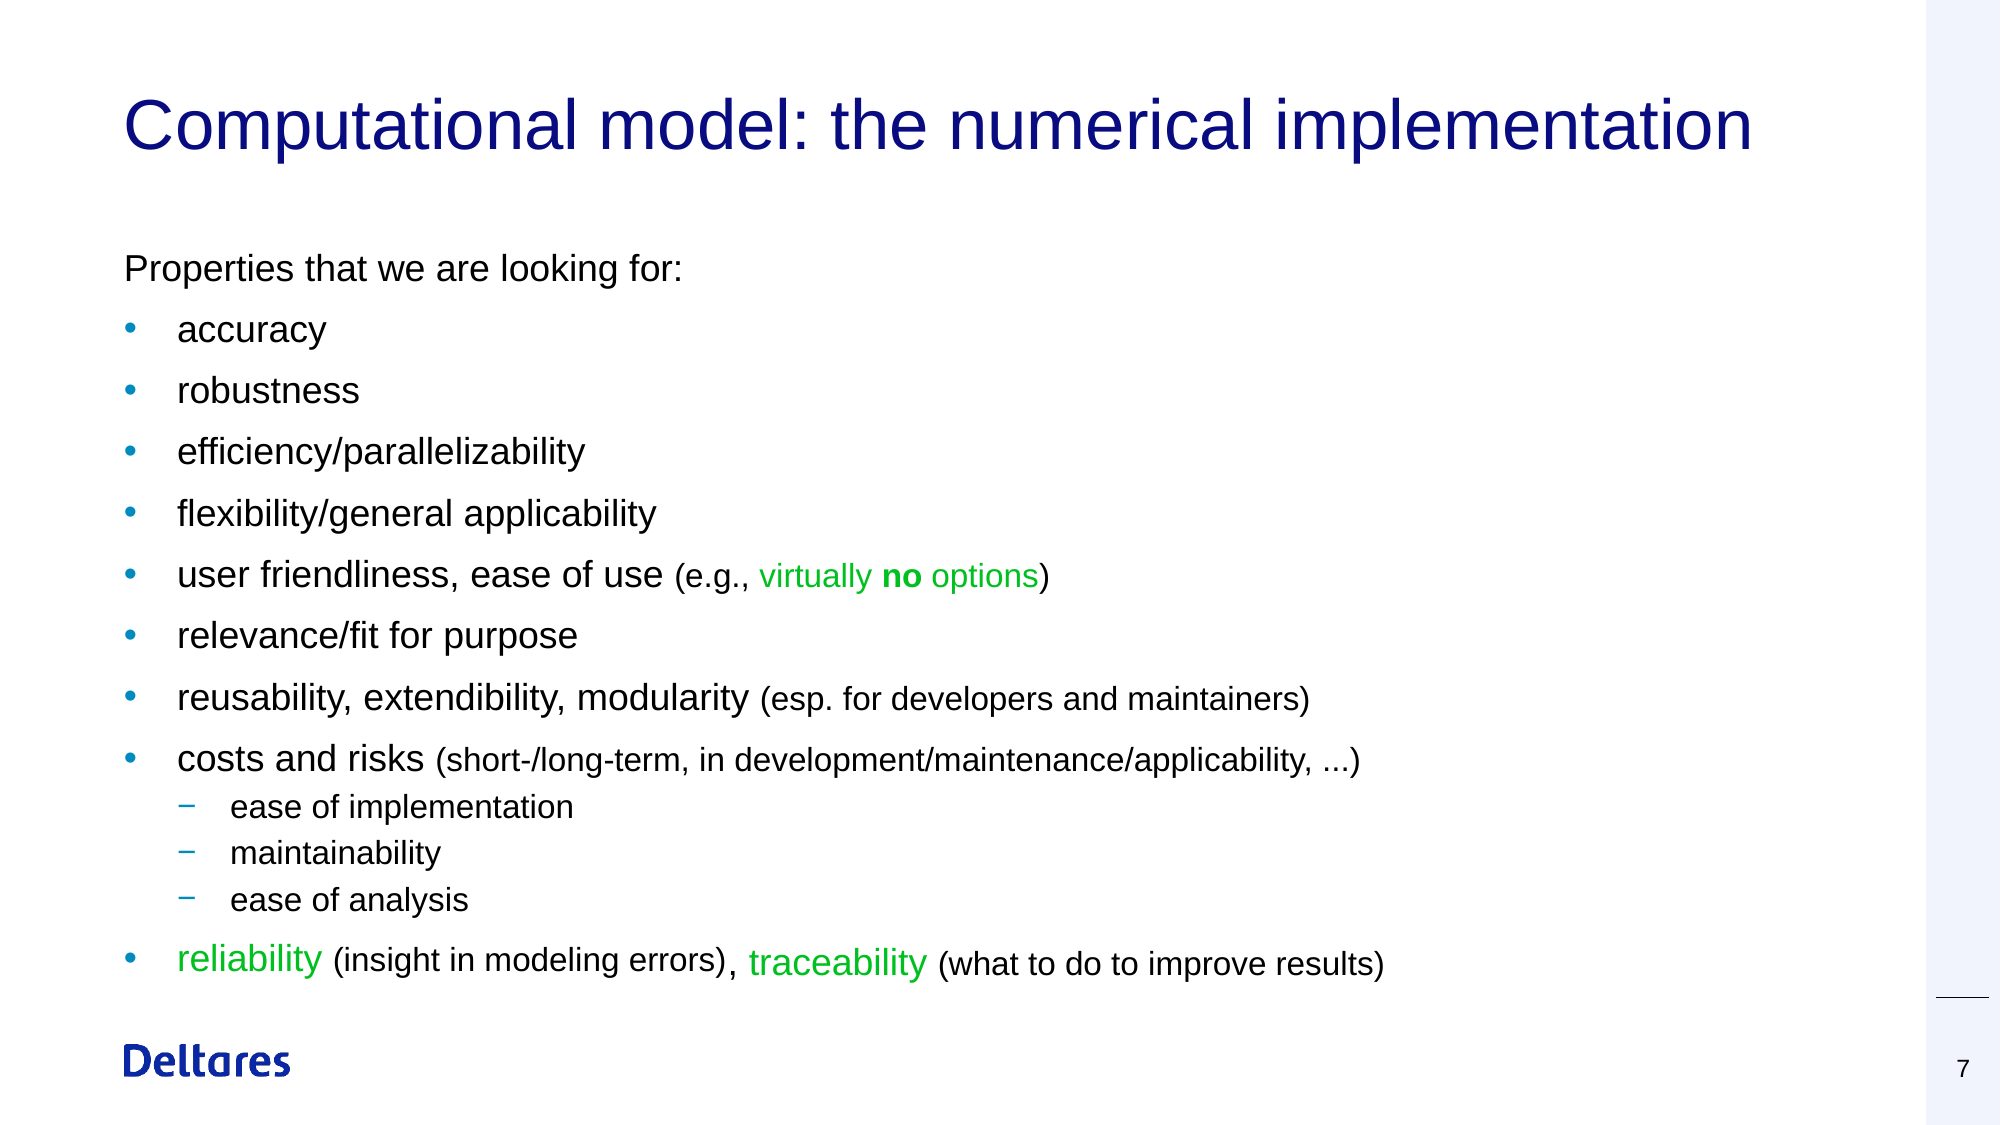

# Computational model: the numerical implementation
Properties that we are looking for:
accuracy
robustness
efficiency/parallelizability
flexibility/general applicability
user friendliness, ease of use (e.g., virtually no options)
relevance/fit for purpose
reusability, extendibility, modularity (esp. for developers and maintainers)
costs and risks (short-/long-term, in development/maintenance/applicability, ...)
ease of implementation
maintainability
ease of analysis
reliability (insight in modeling errors)
, traceability (what to do to improve results)
7